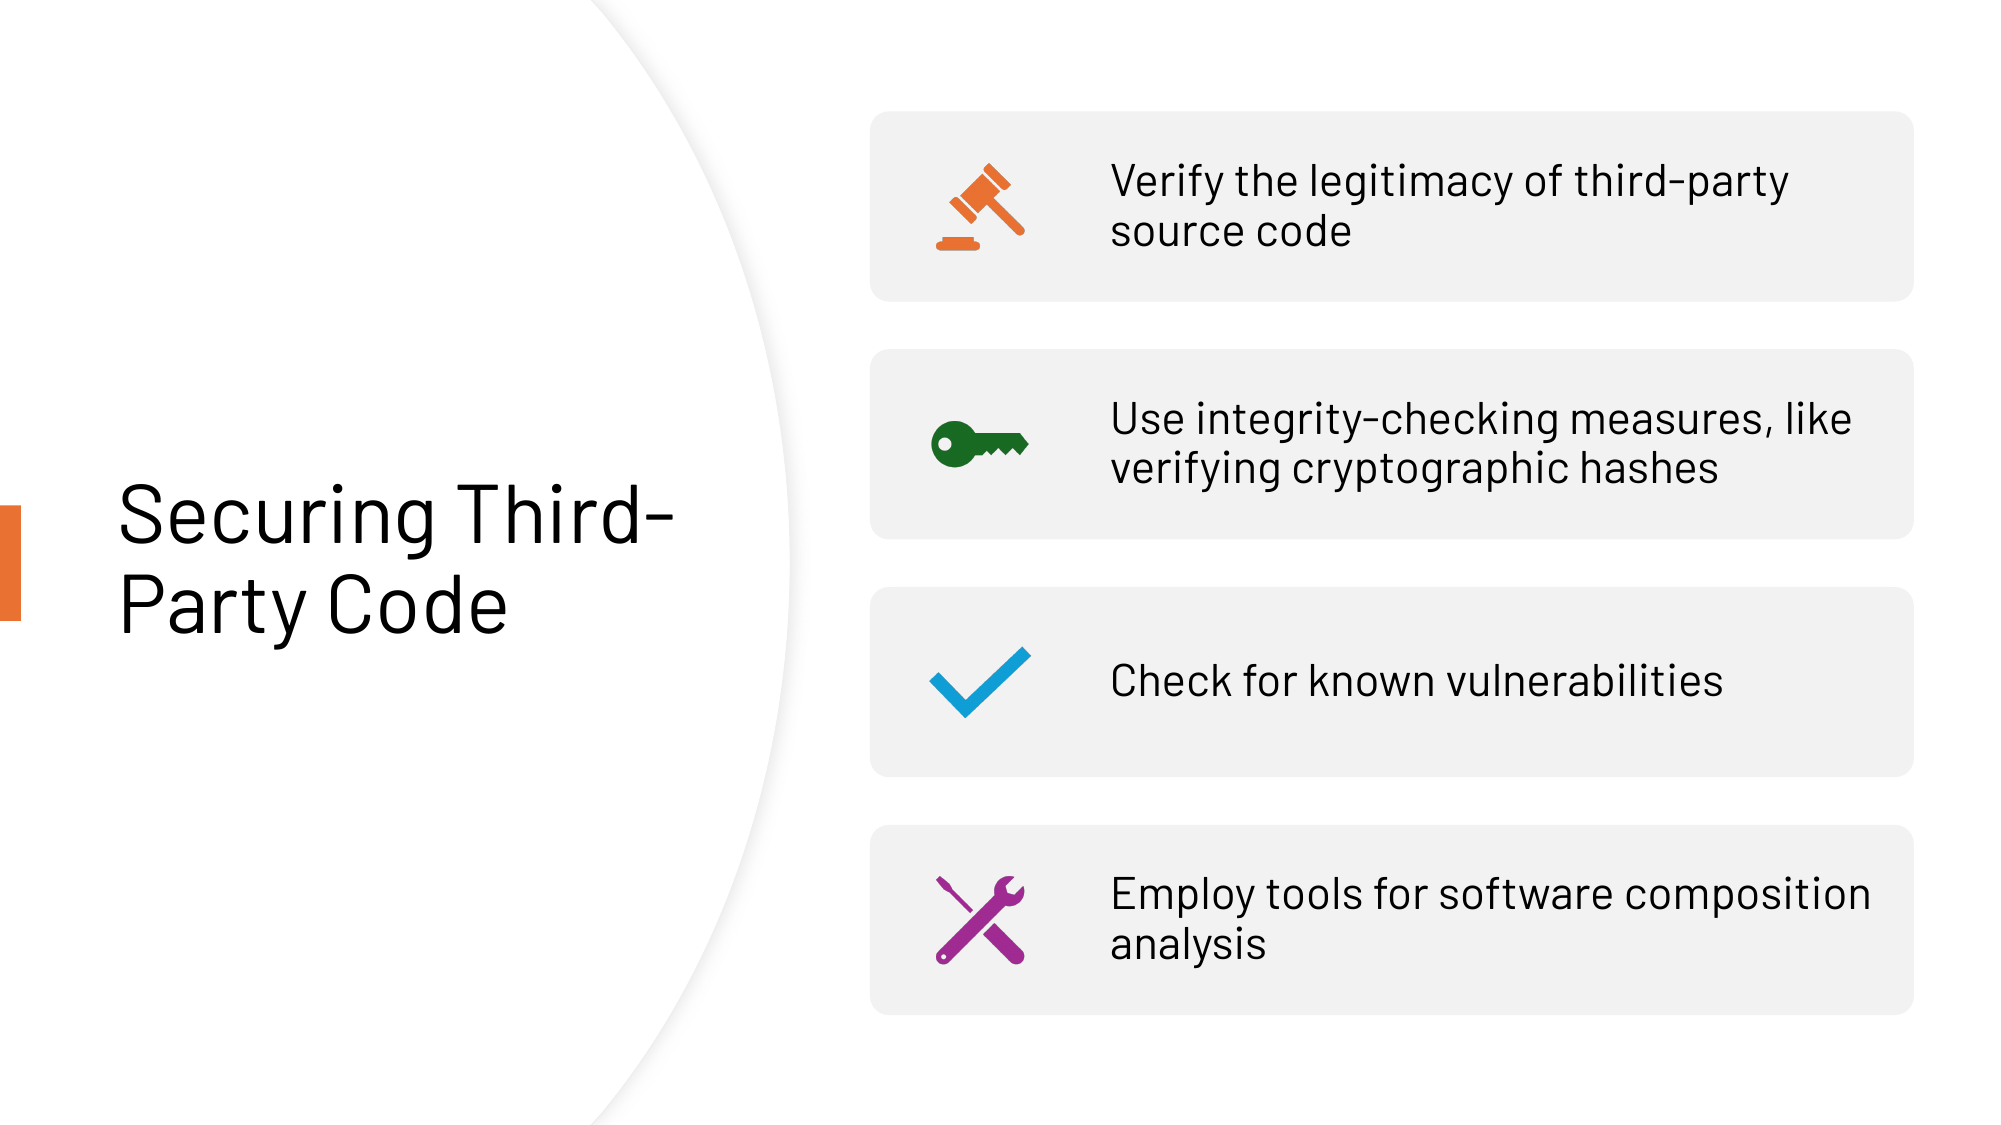

Verify the legitimacy of third-party source code
Use integrity-checking measures, like verifying cryptographic hashes
Check for known vulnerabilities
Employ tools for software composition analysis
# Securing Third-Party Code